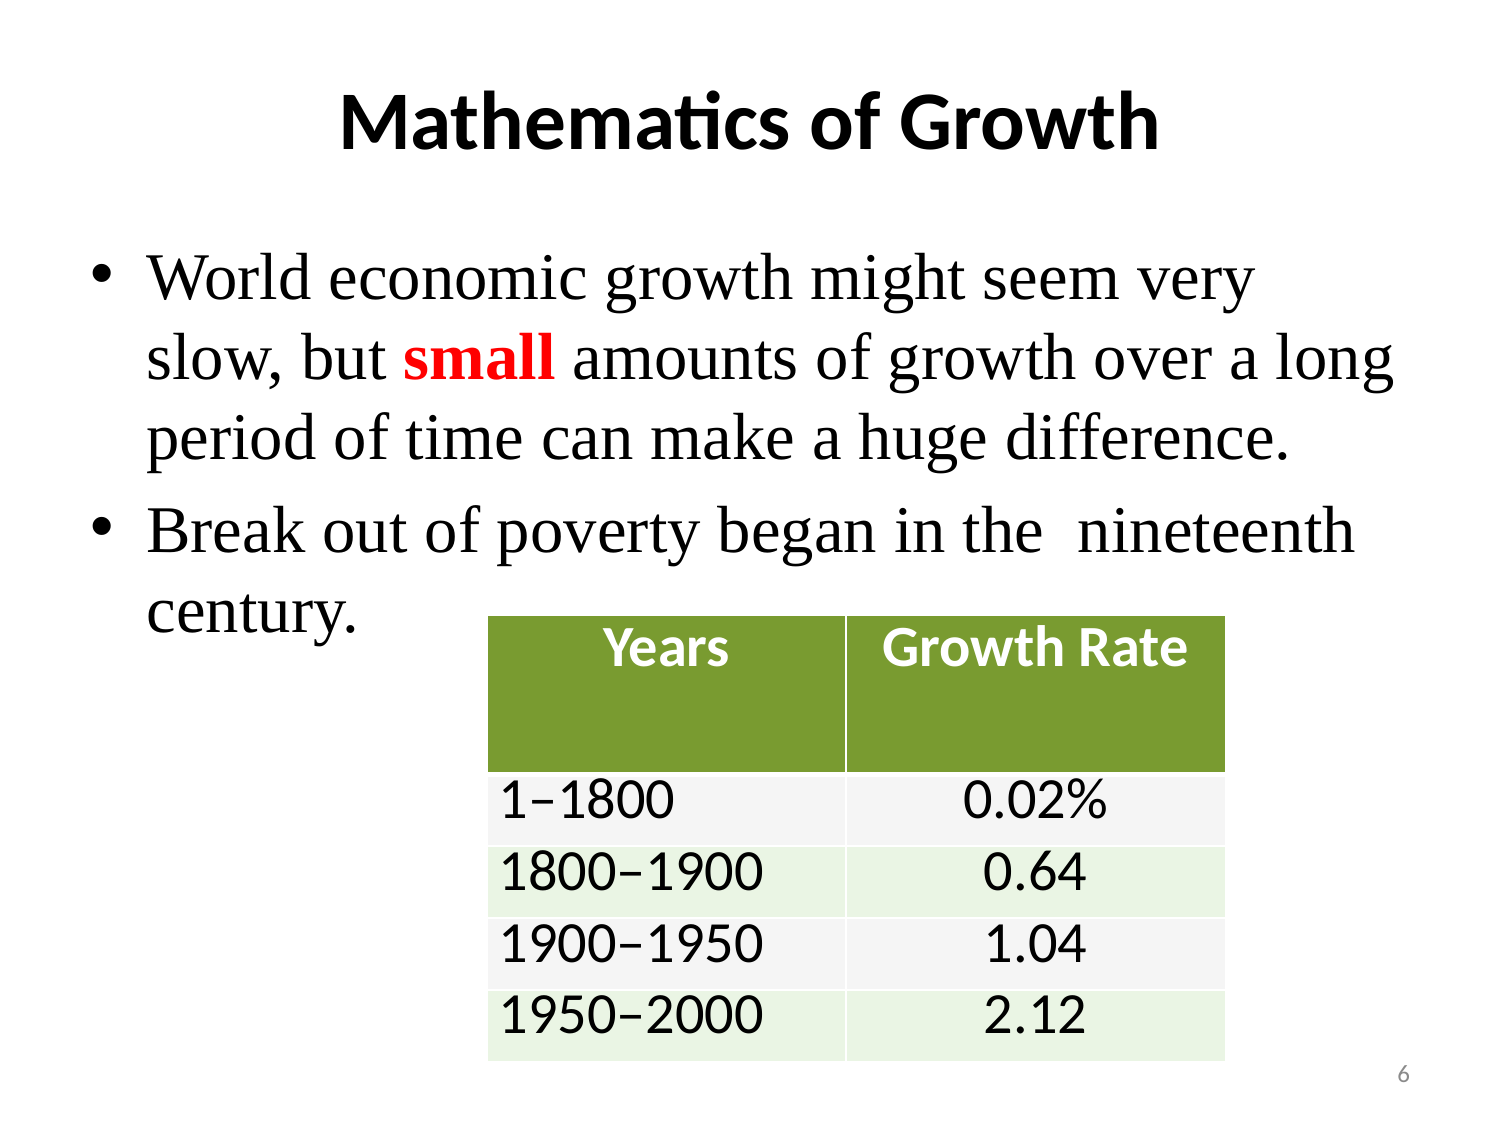

# Mathematics of Growth
World economic growth might seem very slow, but small amounts of growth over a long period of time can make a huge difference.
Break out of poverty began in the  nineteenth century.

| Years | Growth Rate |
| --- | --- |
| 1–1800 | 0.02% |
| 1800–1900 | 0.64 |
| 1900–1950 | 1.04 |
| 1950–2000 | 2.12 |
6